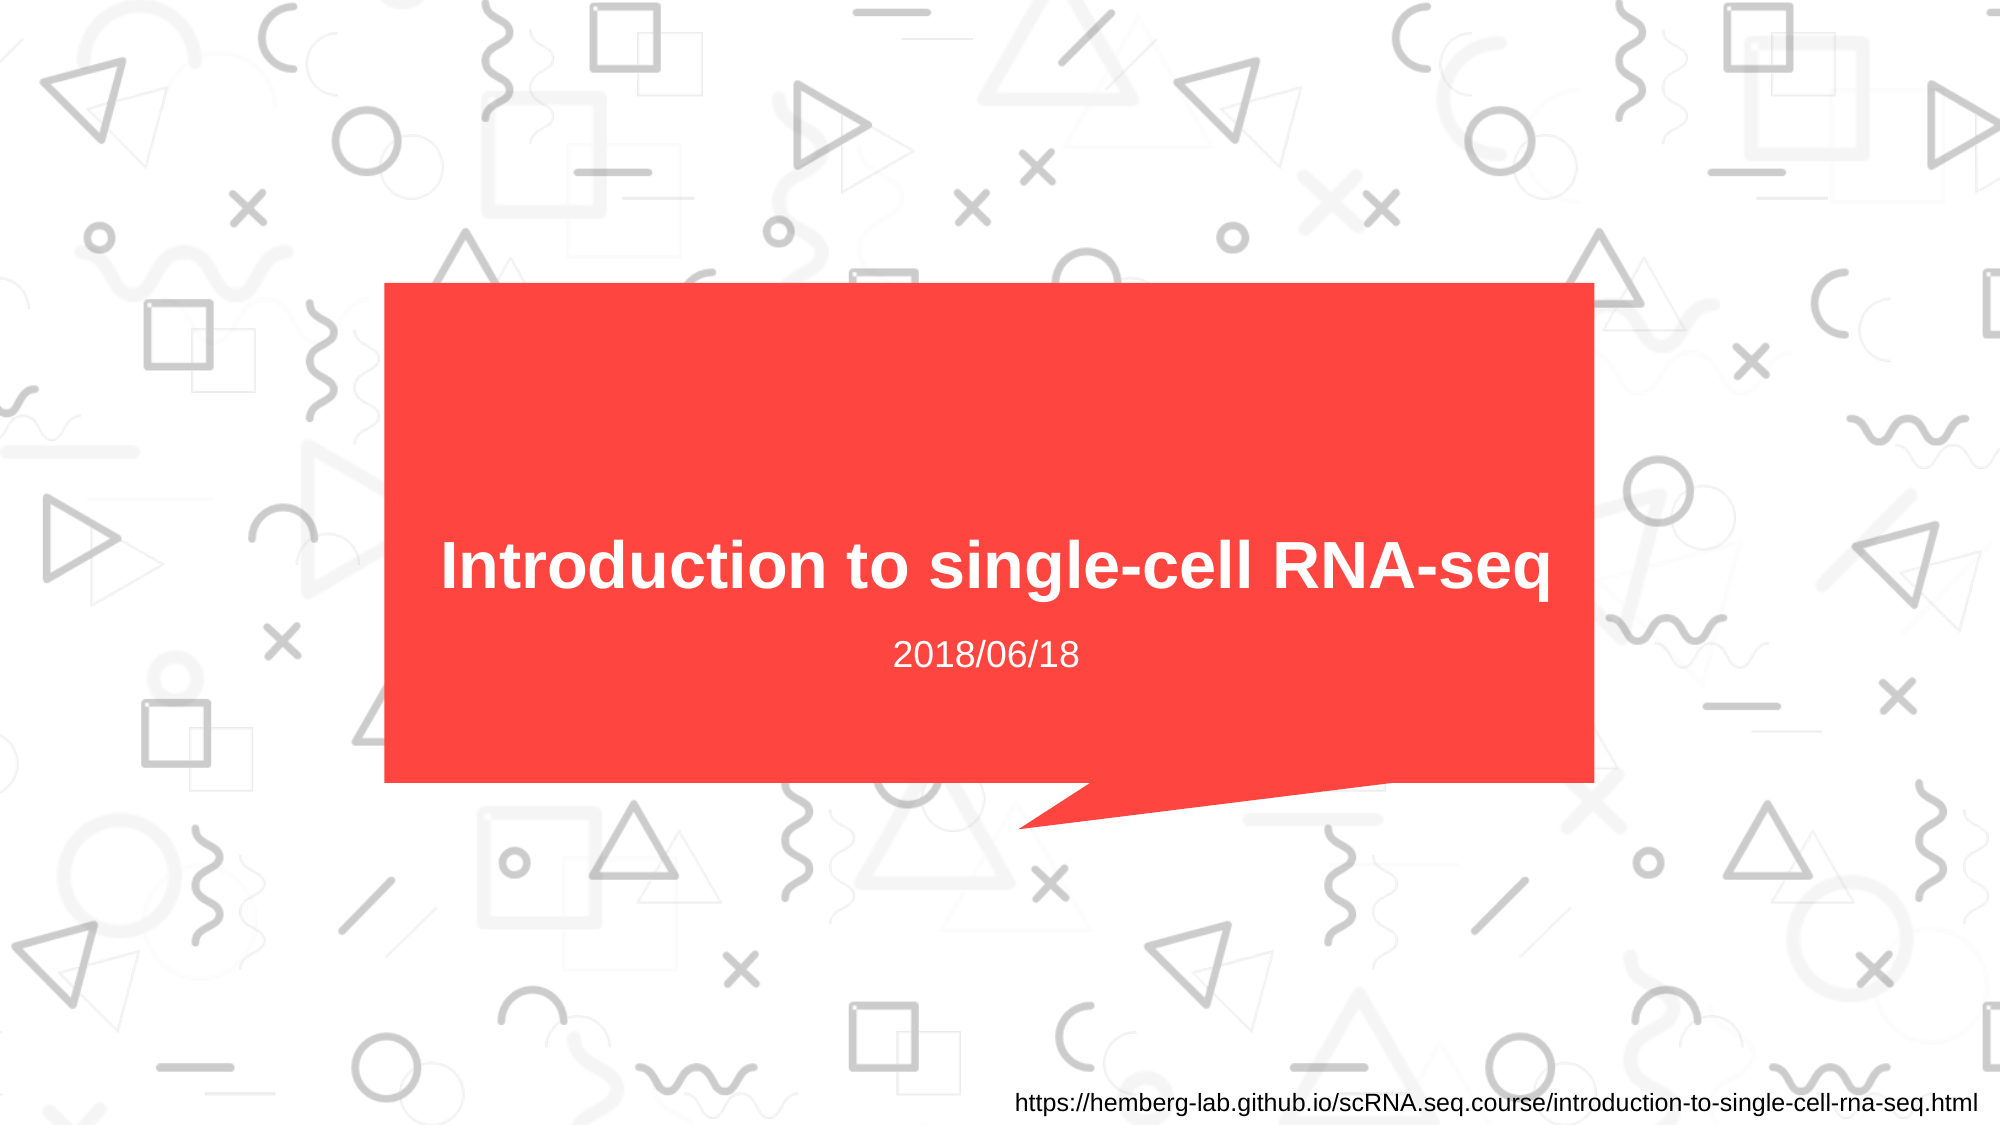

# Introduction to single-cell RNA-seq
2018/06/18
https://hemberg-lab.github.io/scRNA.seq.course/introduction-to-single-cell-rna-seq.html